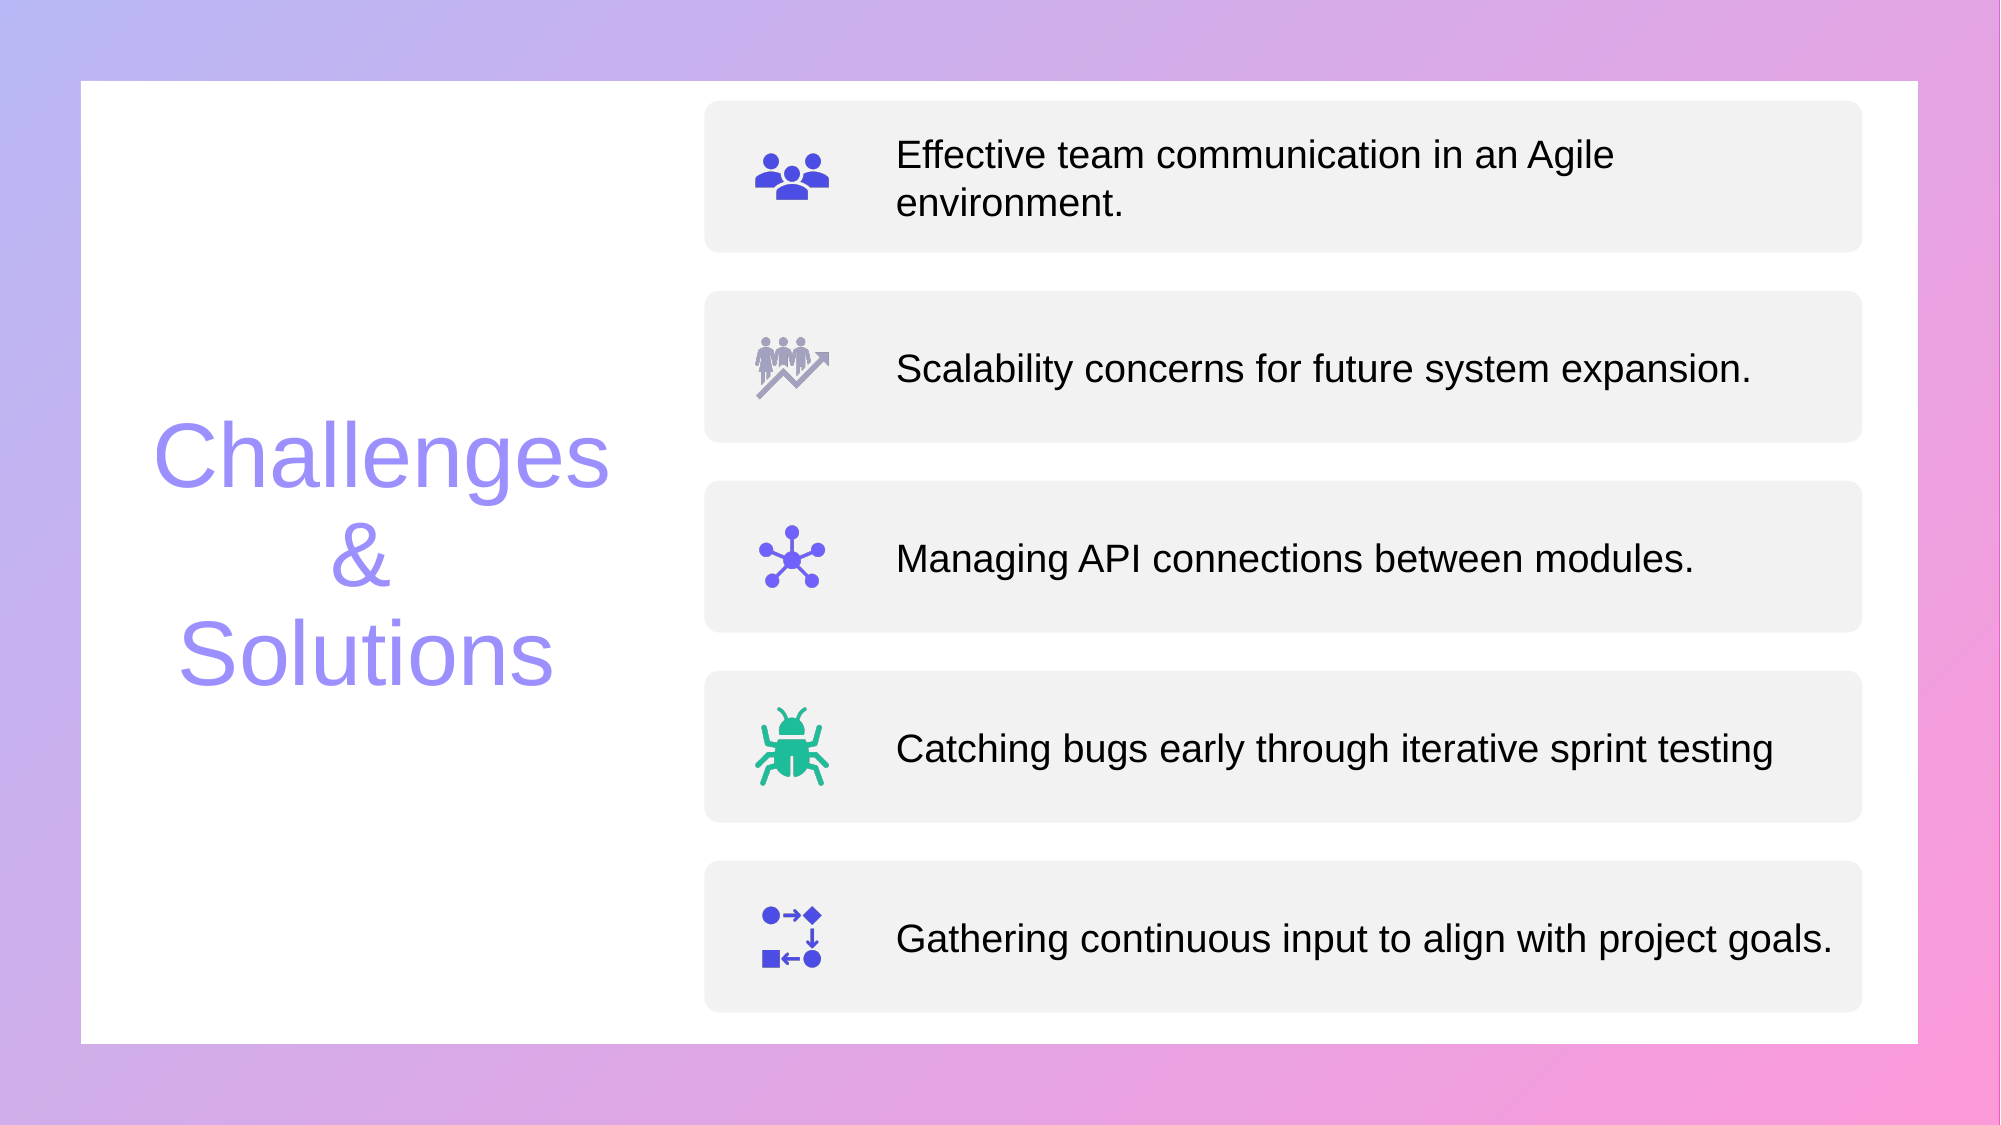

# Challenges & Solutions
Effective team communication in an Agile environment.
Scalability concerns for future system expansion.
Managing API connections between modules.
Catching bugs early through iterative sprint testing
Gathering continuous input to align with project goals.